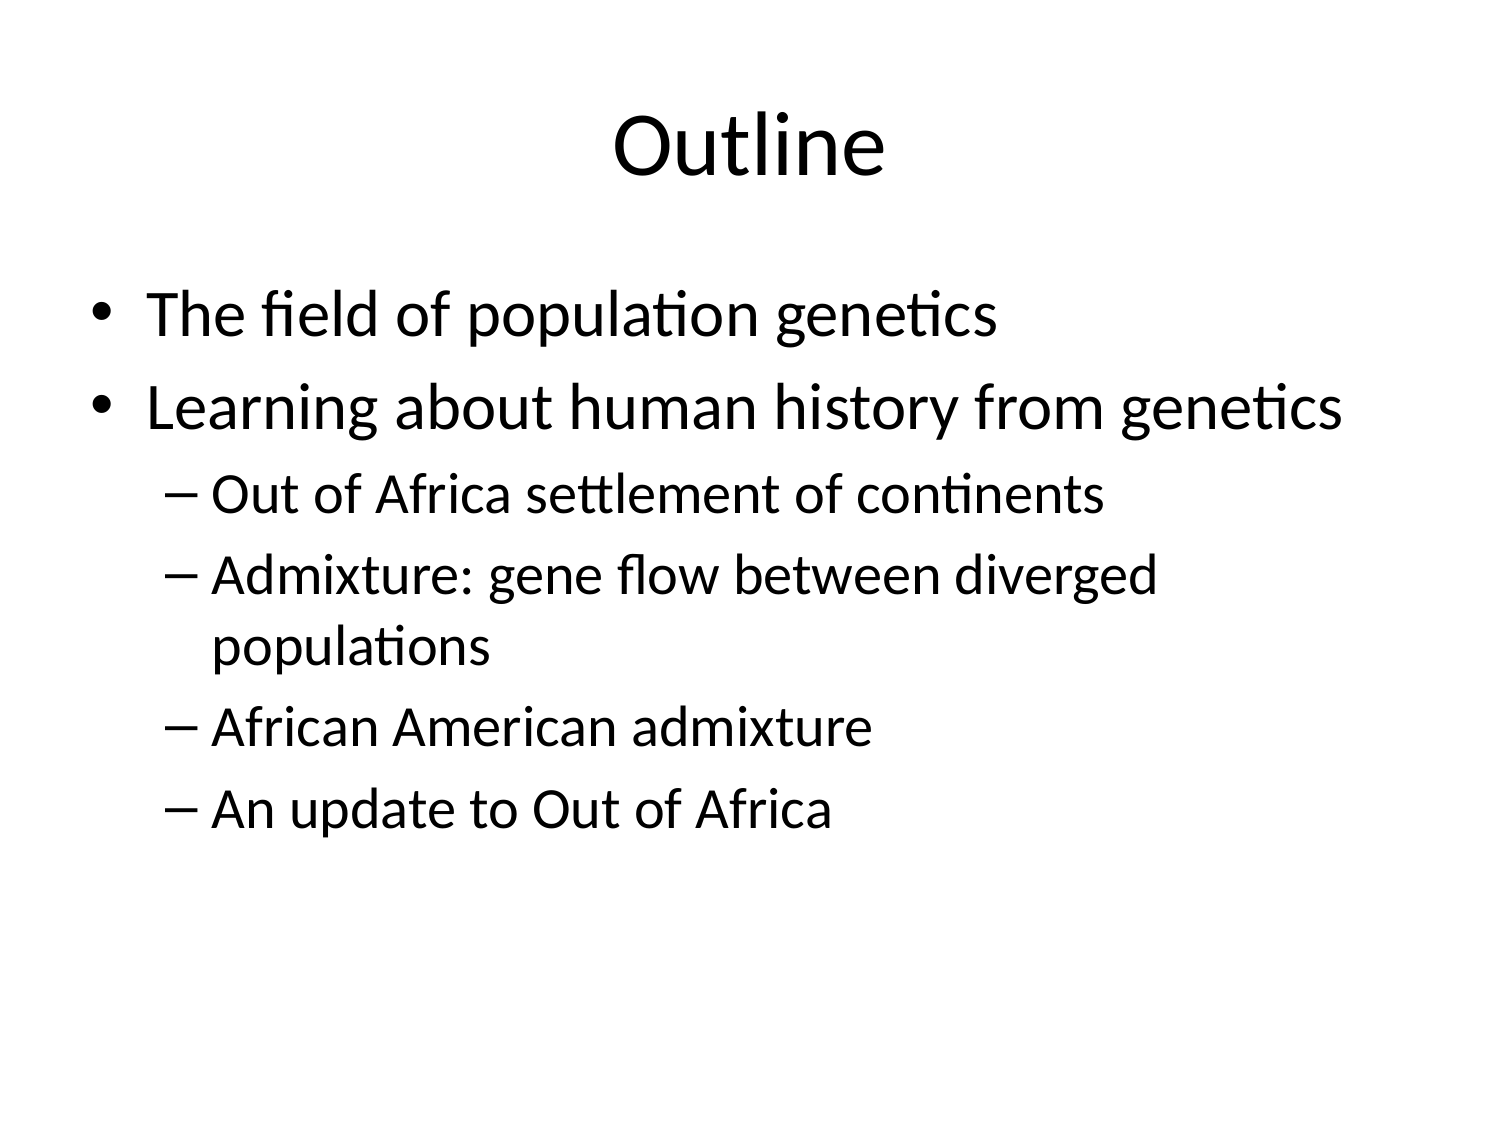

# Outline
The field of population genetics
Learning about human history from genetics
Out of Africa settlement of continents
Admixture: gene flow between diverged populations
African American admixture
An update to Out of Africa